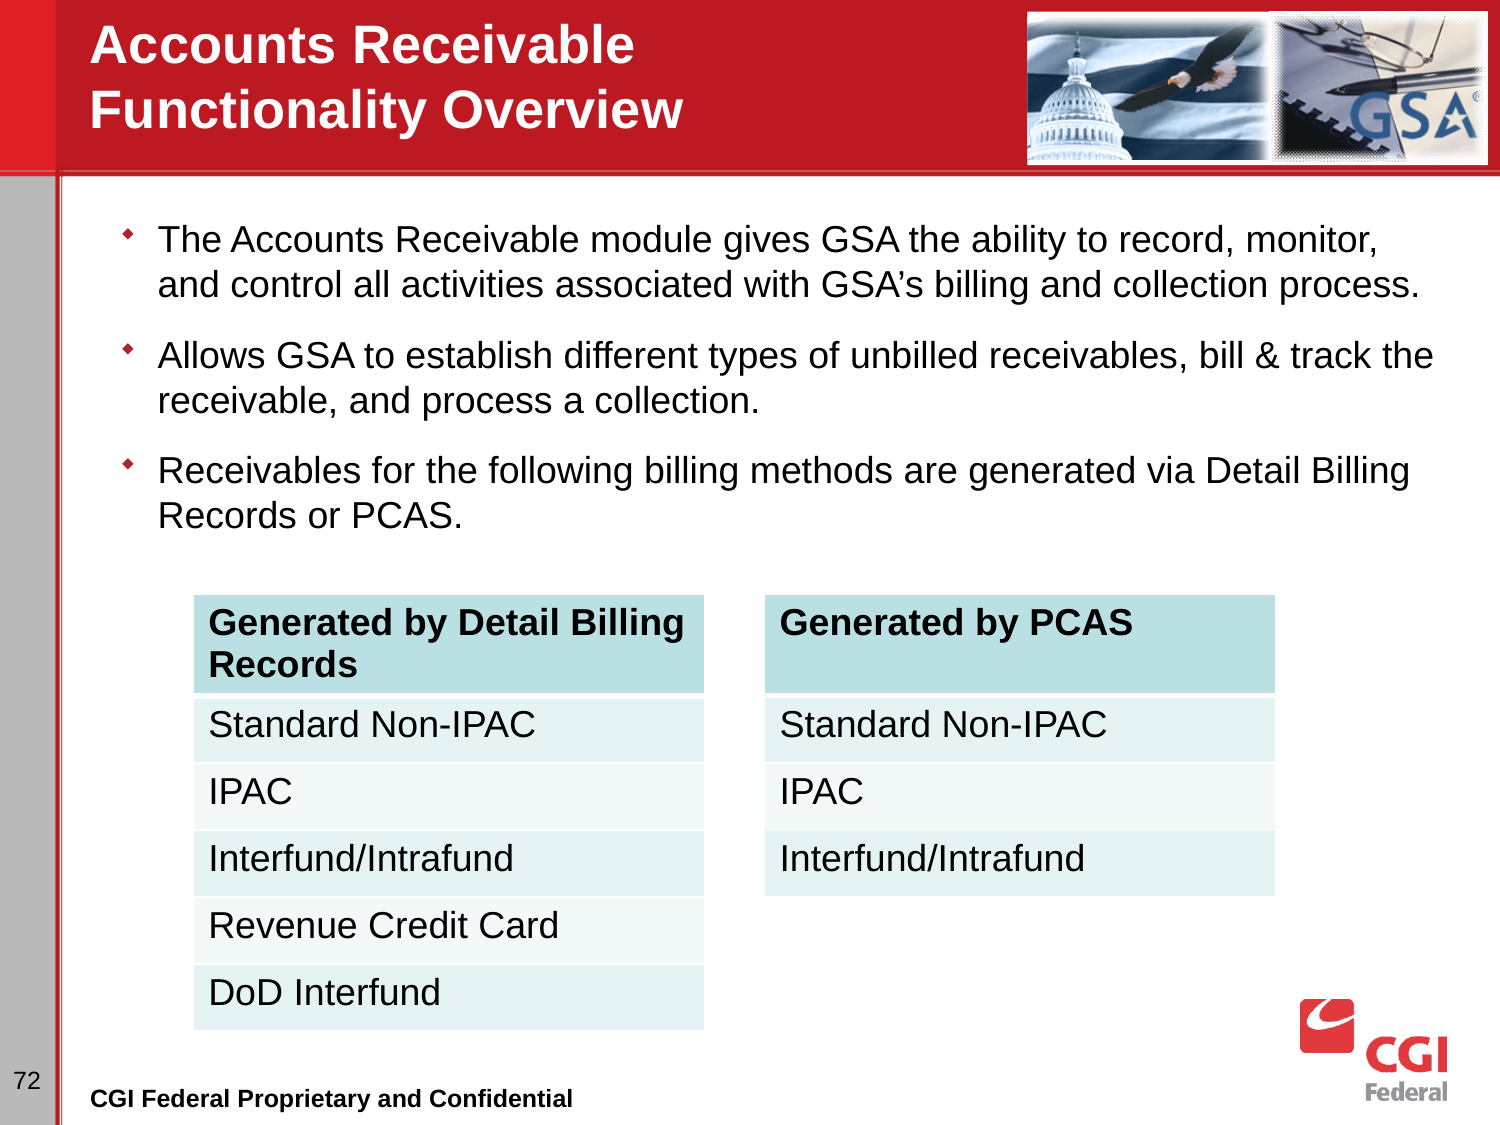

# Accounts Receivable Functionality Overview
The Accounts Receivable module gives GSA the ability to record, monitor, and control all activities associated with GSA’s billing and collection process.
Allows GSA to establish different types of unbilled receivables, bill & track the receivable, and process a collection.
Receivables for the following billing methods are generated via Detail Billing Records or PCAS.

| Generated by PCAS |
| --- |
| Standard Non-IPAC |
| IPAC |
| Interfund/Intrafund |
| Generated by Detail Billing Records |
| --- |
| Standard Non-IPAC |
| IPAC |
| Interfund/Intrafund |
| Revenue Credit Card |
| DoD Interfund |
72
CGI Federal Proprietary and Confidential